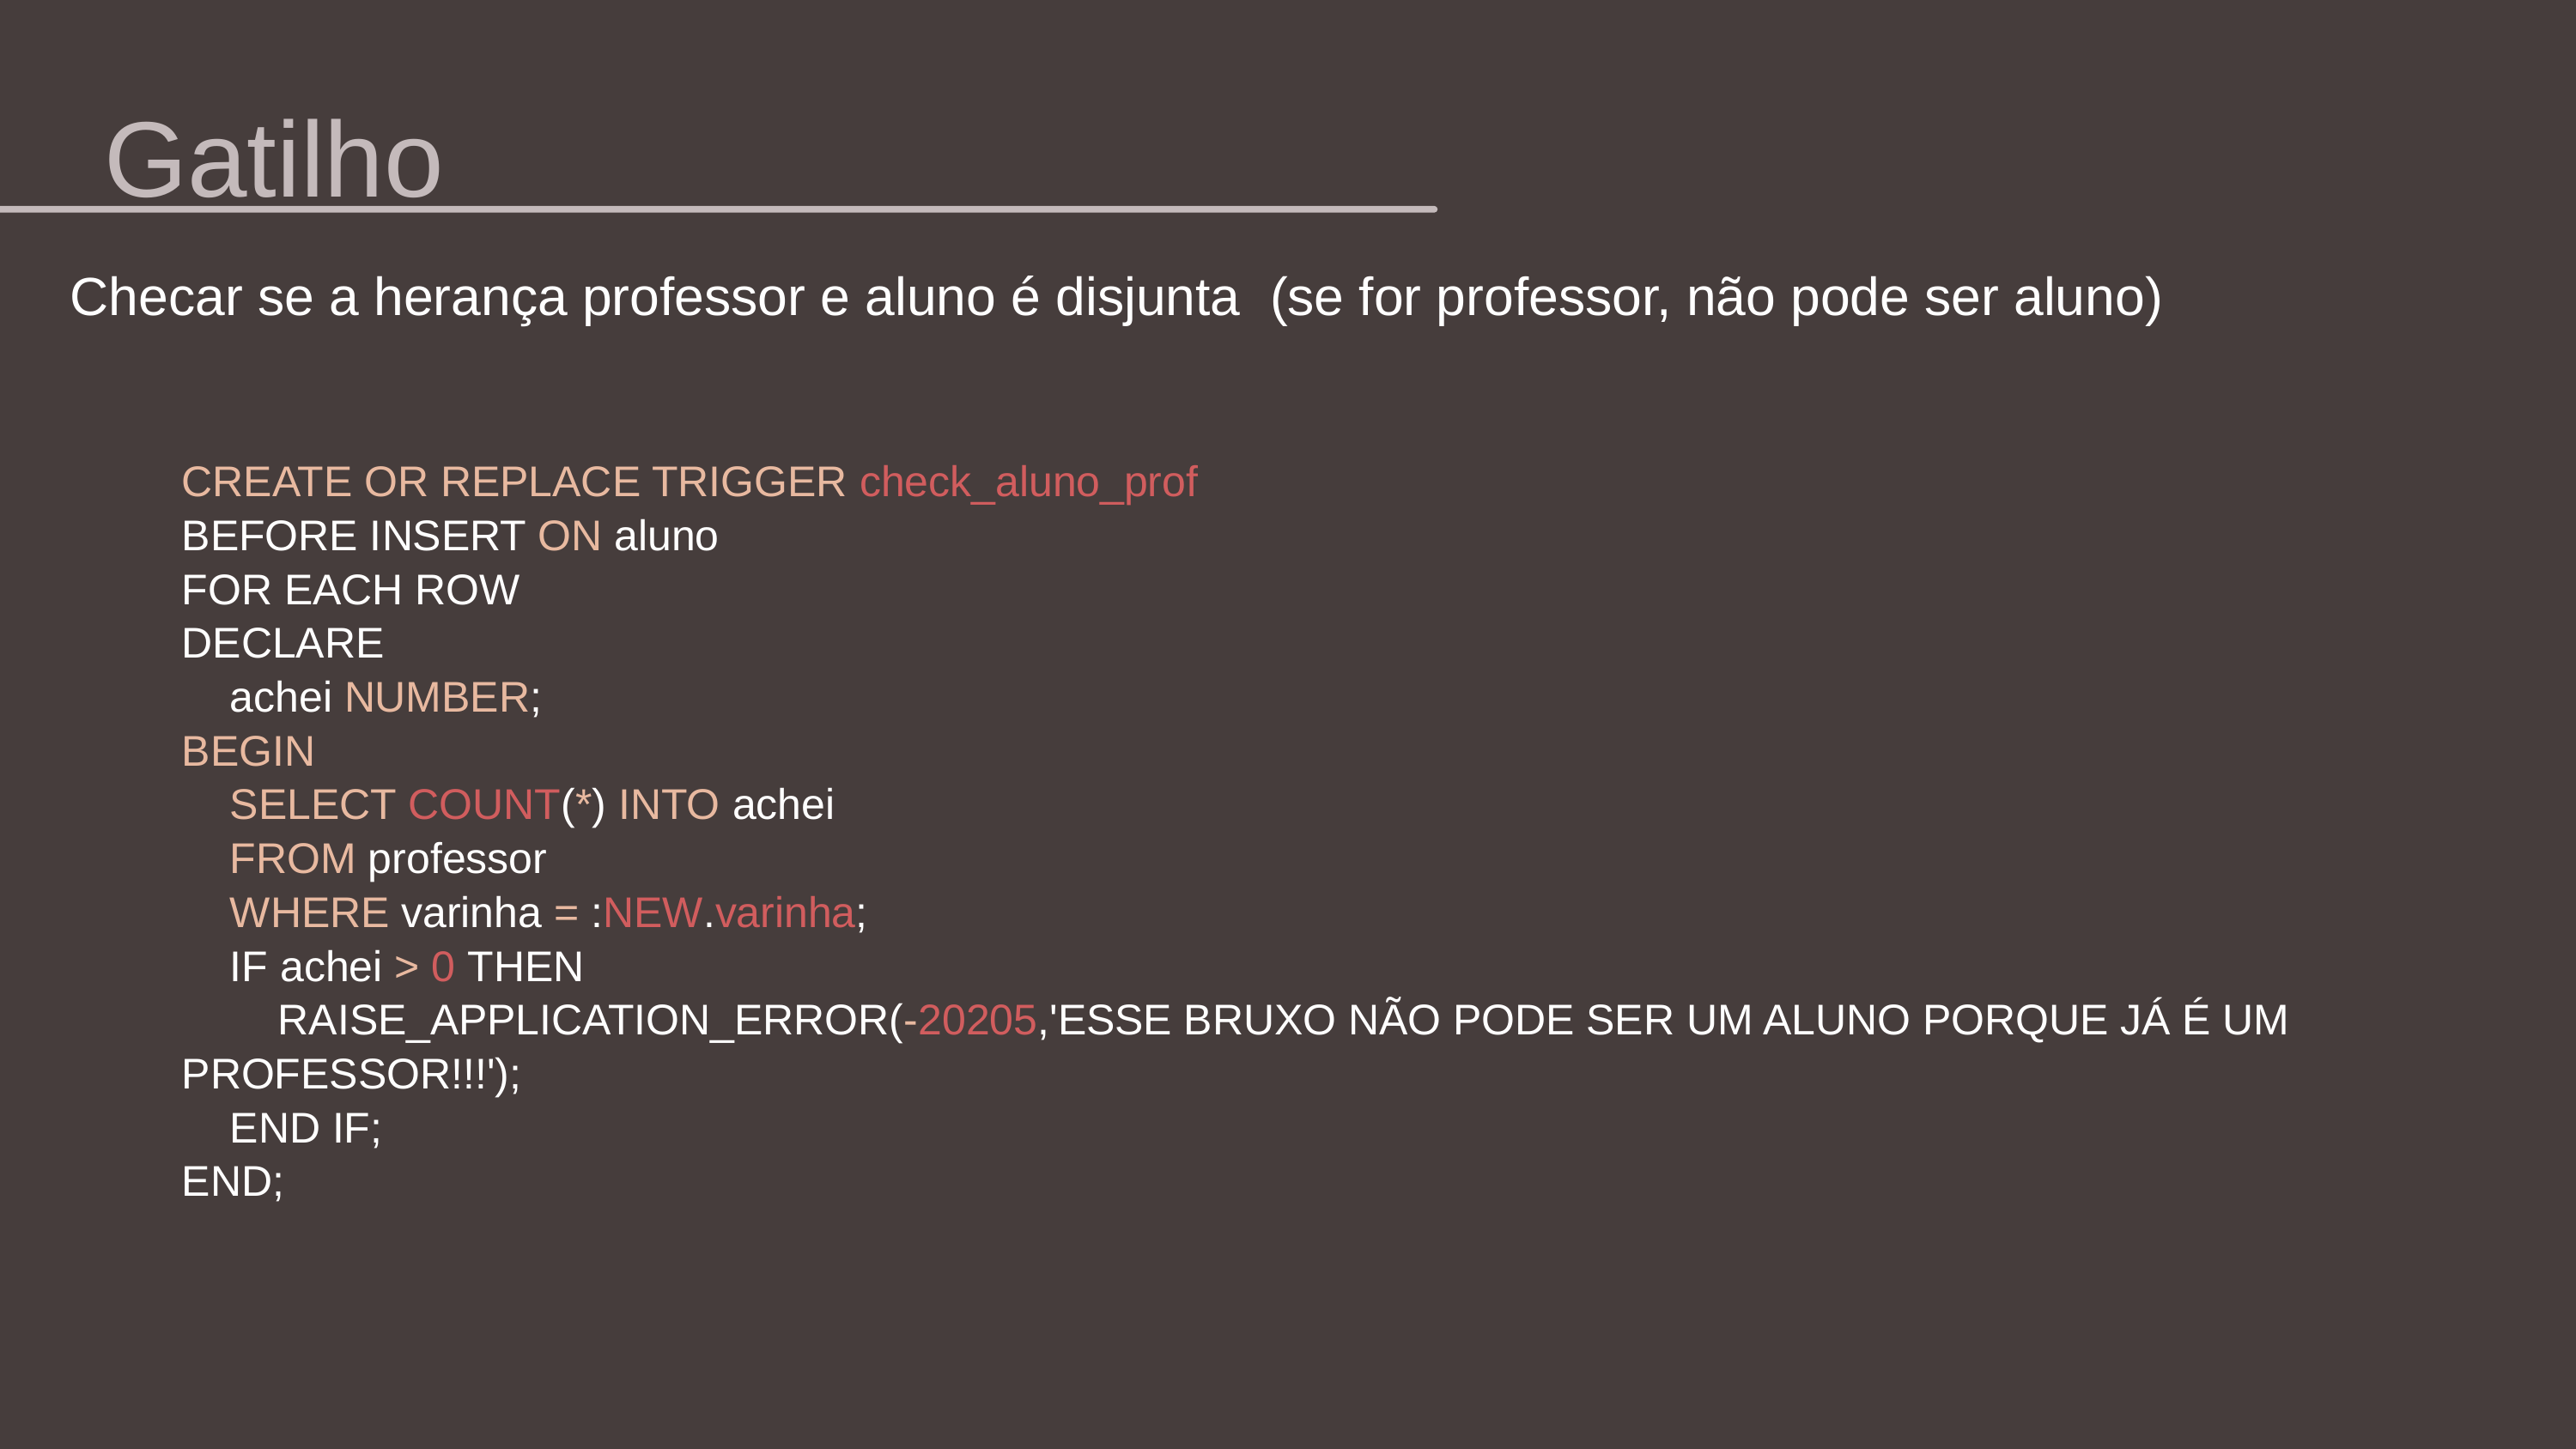

Gatilho

Checar se a herança professor e aluno é disjunta  (se for professor, não pode ser aluno)
CREATE OR REPLACE TRIGGER check_aluno_prof
BEFORE INSERT ON aluno
FOR EACH ROW
DECLARE
    achei NUMBER;
BEGIN
    SELECT COUNT(*) INTO achei
    FROM professor
    WHERE varinha = :NEW.varinha;
    IF achei > 0 THEN
        RAISE_APPLICATION_ERROR(-20205,'ESSE BRUXO NÃO PODE SER UM ALUNO PORQUE JÁ É UM PROFESSOR!!!');
    END IF;
END;